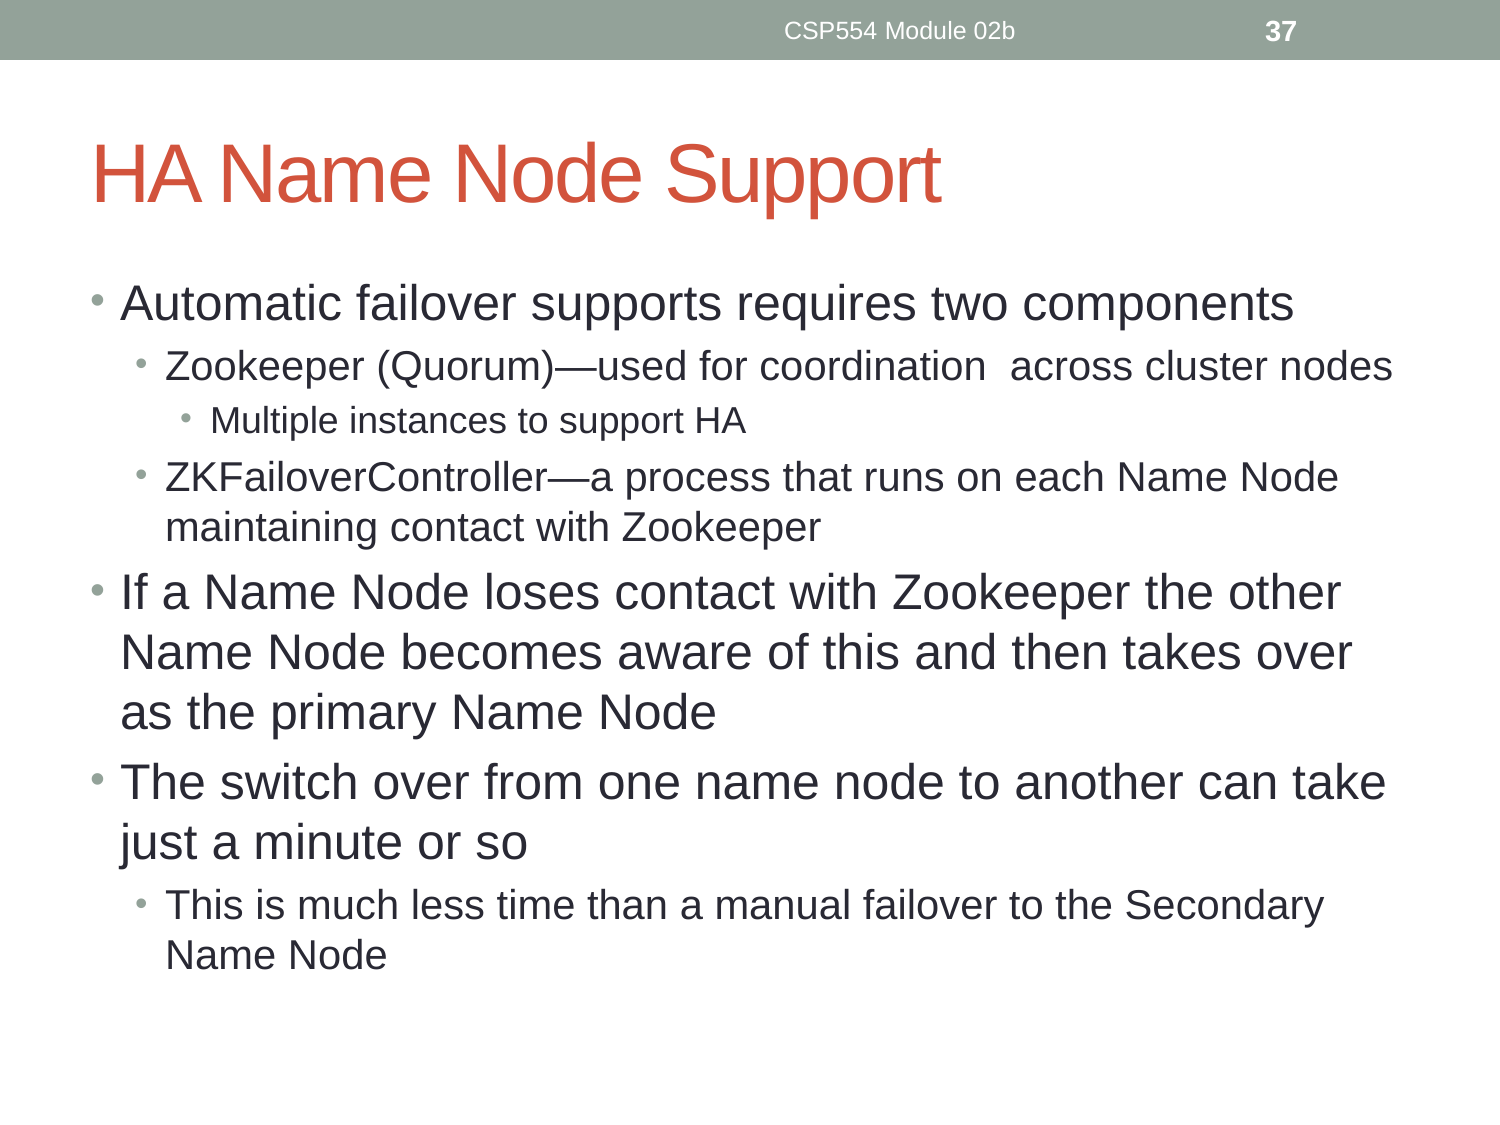

CSP554 Module 02b
37
# HA Name Node Support
Automatic failover supports requires two components
Zookeeper (Quorum)—used for coordination  across cluster nodes
Multiple instances to support HA
ZKFailoverController—a process that runs on each Name Node maintaining contact with Zookeeper
If a Name Node loses contact with Zookeeper the other Name Node becomes aware of this and then takes over as the primary Name Node
The switch over from one name node to another can take just a minute or so
This is much less time than a manual failover to the Secondary Name Node